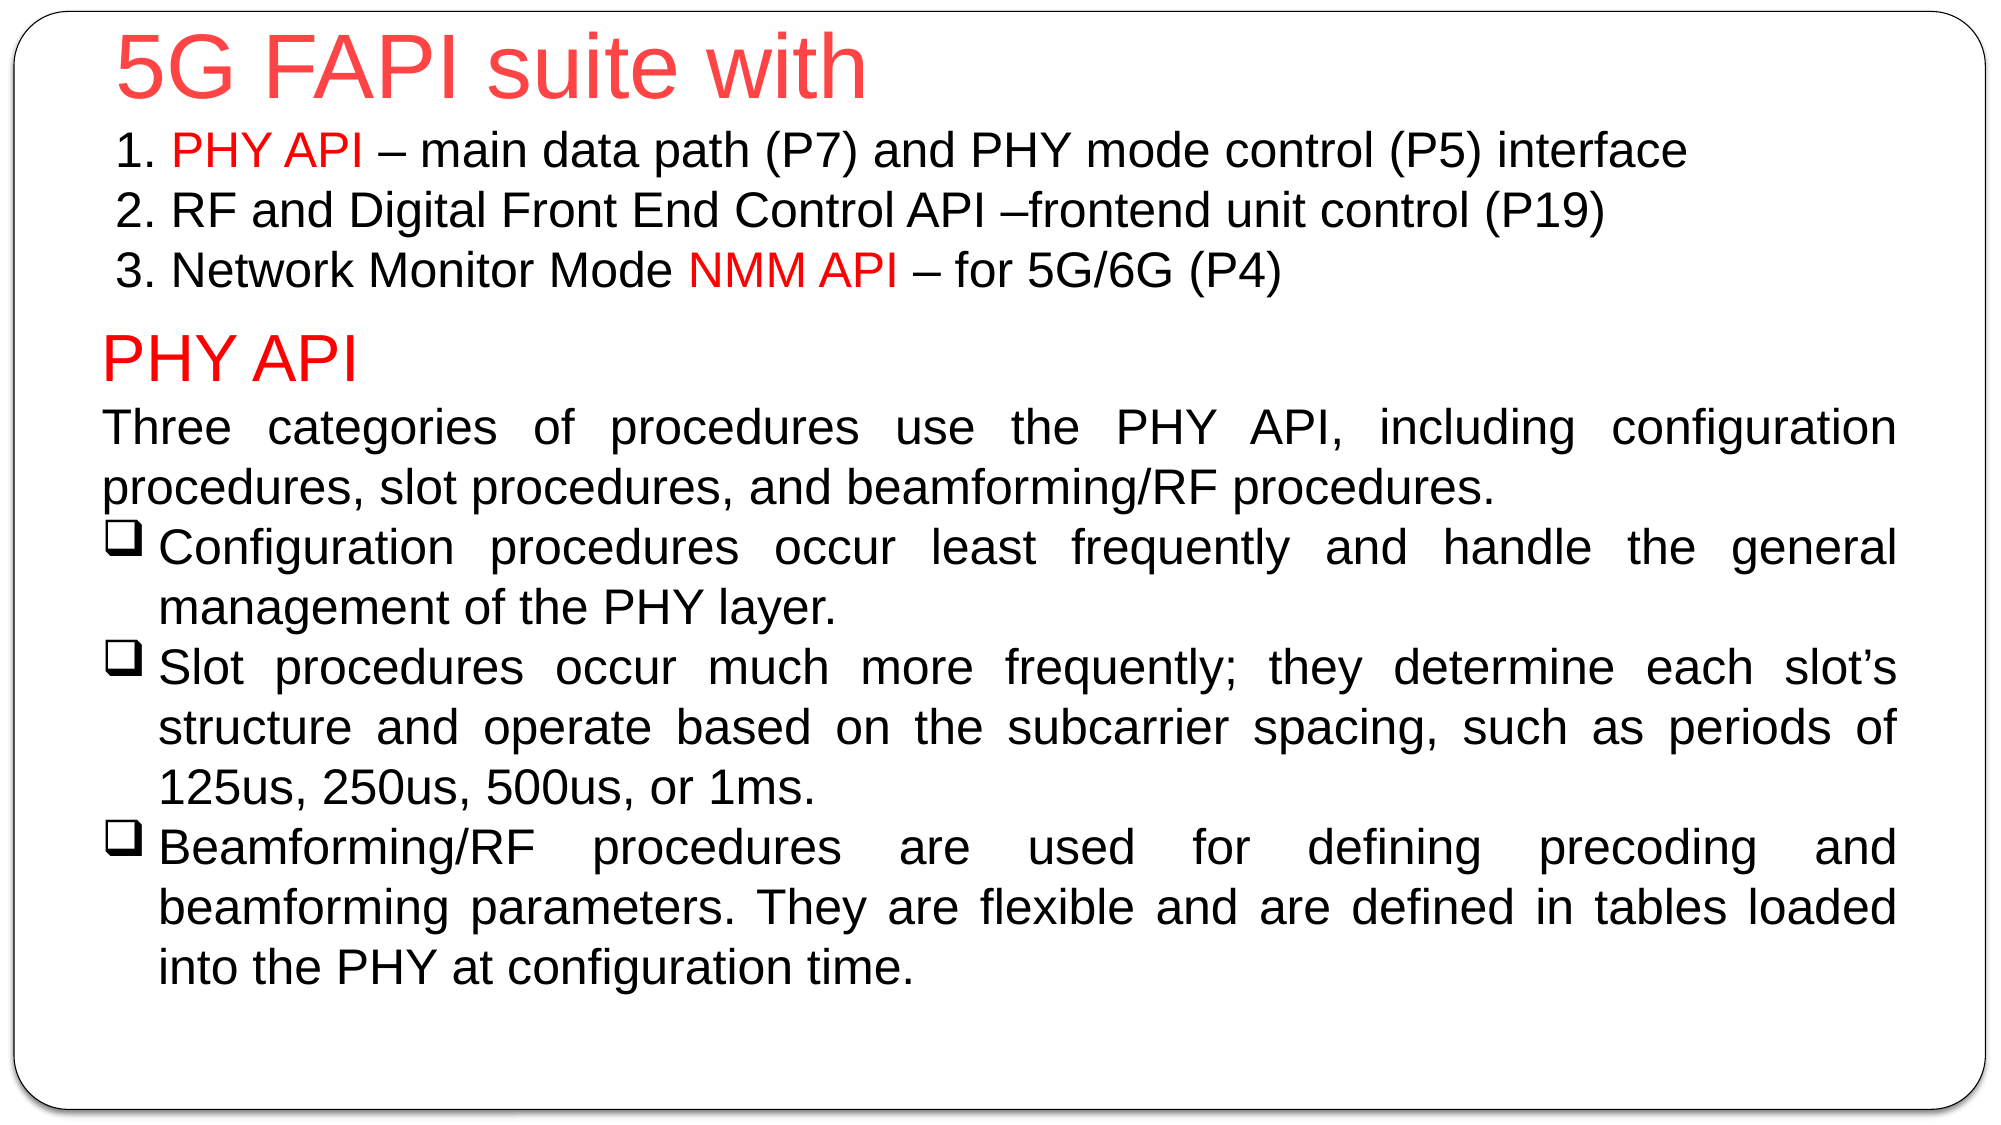

5G FAPI suite with
1. PHY API – main data path (P7) and PHY mode control (P5) interface
2. RF and Digital Front End Control API –frontend unit control (P19)
3. Network Monitor Mode NMM API – for 5G/6G (P4)
PHY API
Three categories of procedures use the PHY API, including configuration procedures, slot procedures, and beamforming/RF procedures.
Configuration procedures occur least frequently and handle the general management of the PHY layer.
Slot procedures occur much more frequently; they determine each slot’s structure and operate based on the subcarrier spacing, such as periods of 125us, 250us, 500us, or 1ms.
Beamforming/RF procedures are used for defining precoding and beamforming parameters. They are flexible and are defined in tables loaded into the PHY at configuration time.